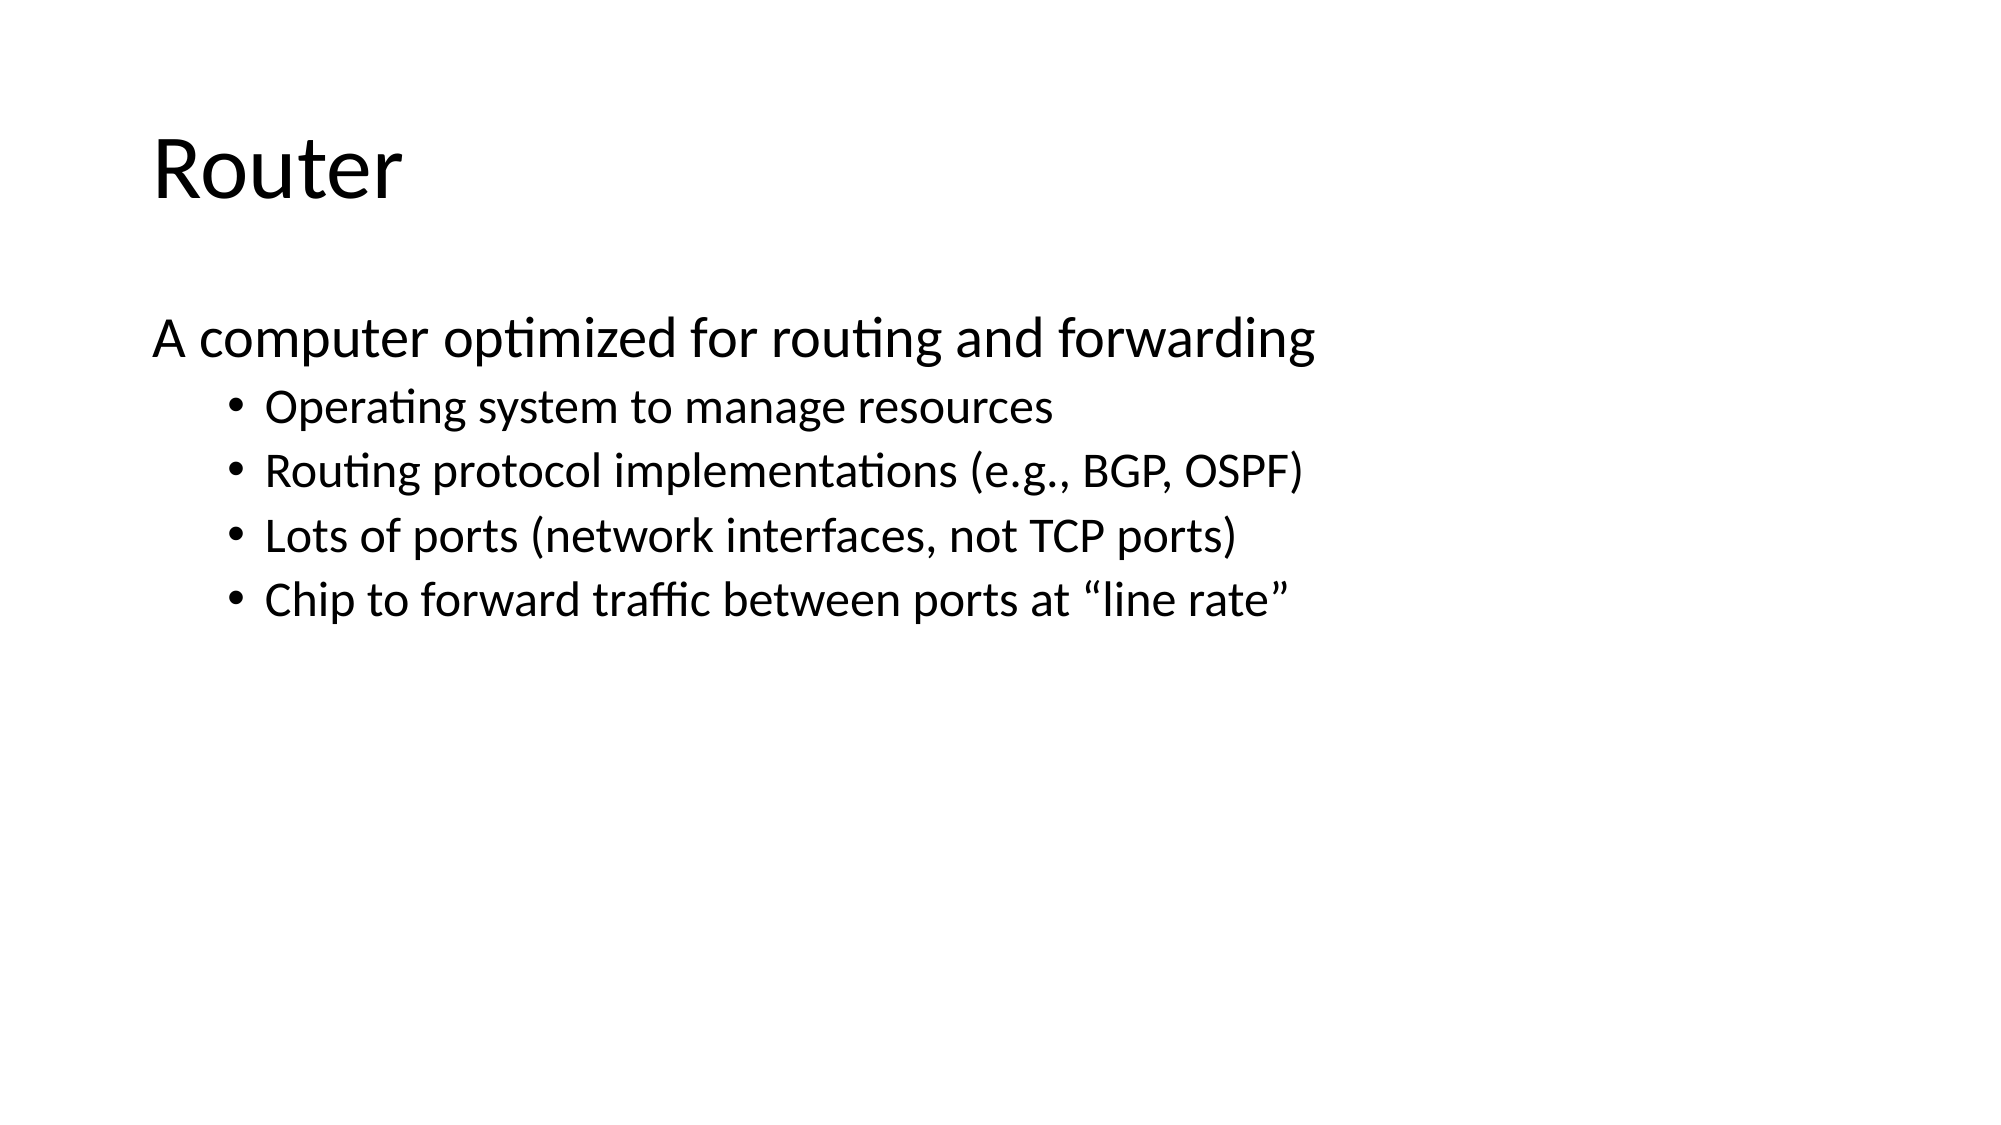

# Router
A computer optimized for routing and forwarding
Operating system to manage resources
Routing protocol implementations (e.g., BGP, OSPF)
Lots of ports (network interfaces, not TCP ports)
Chip to forward traffic between ports at “line rate”